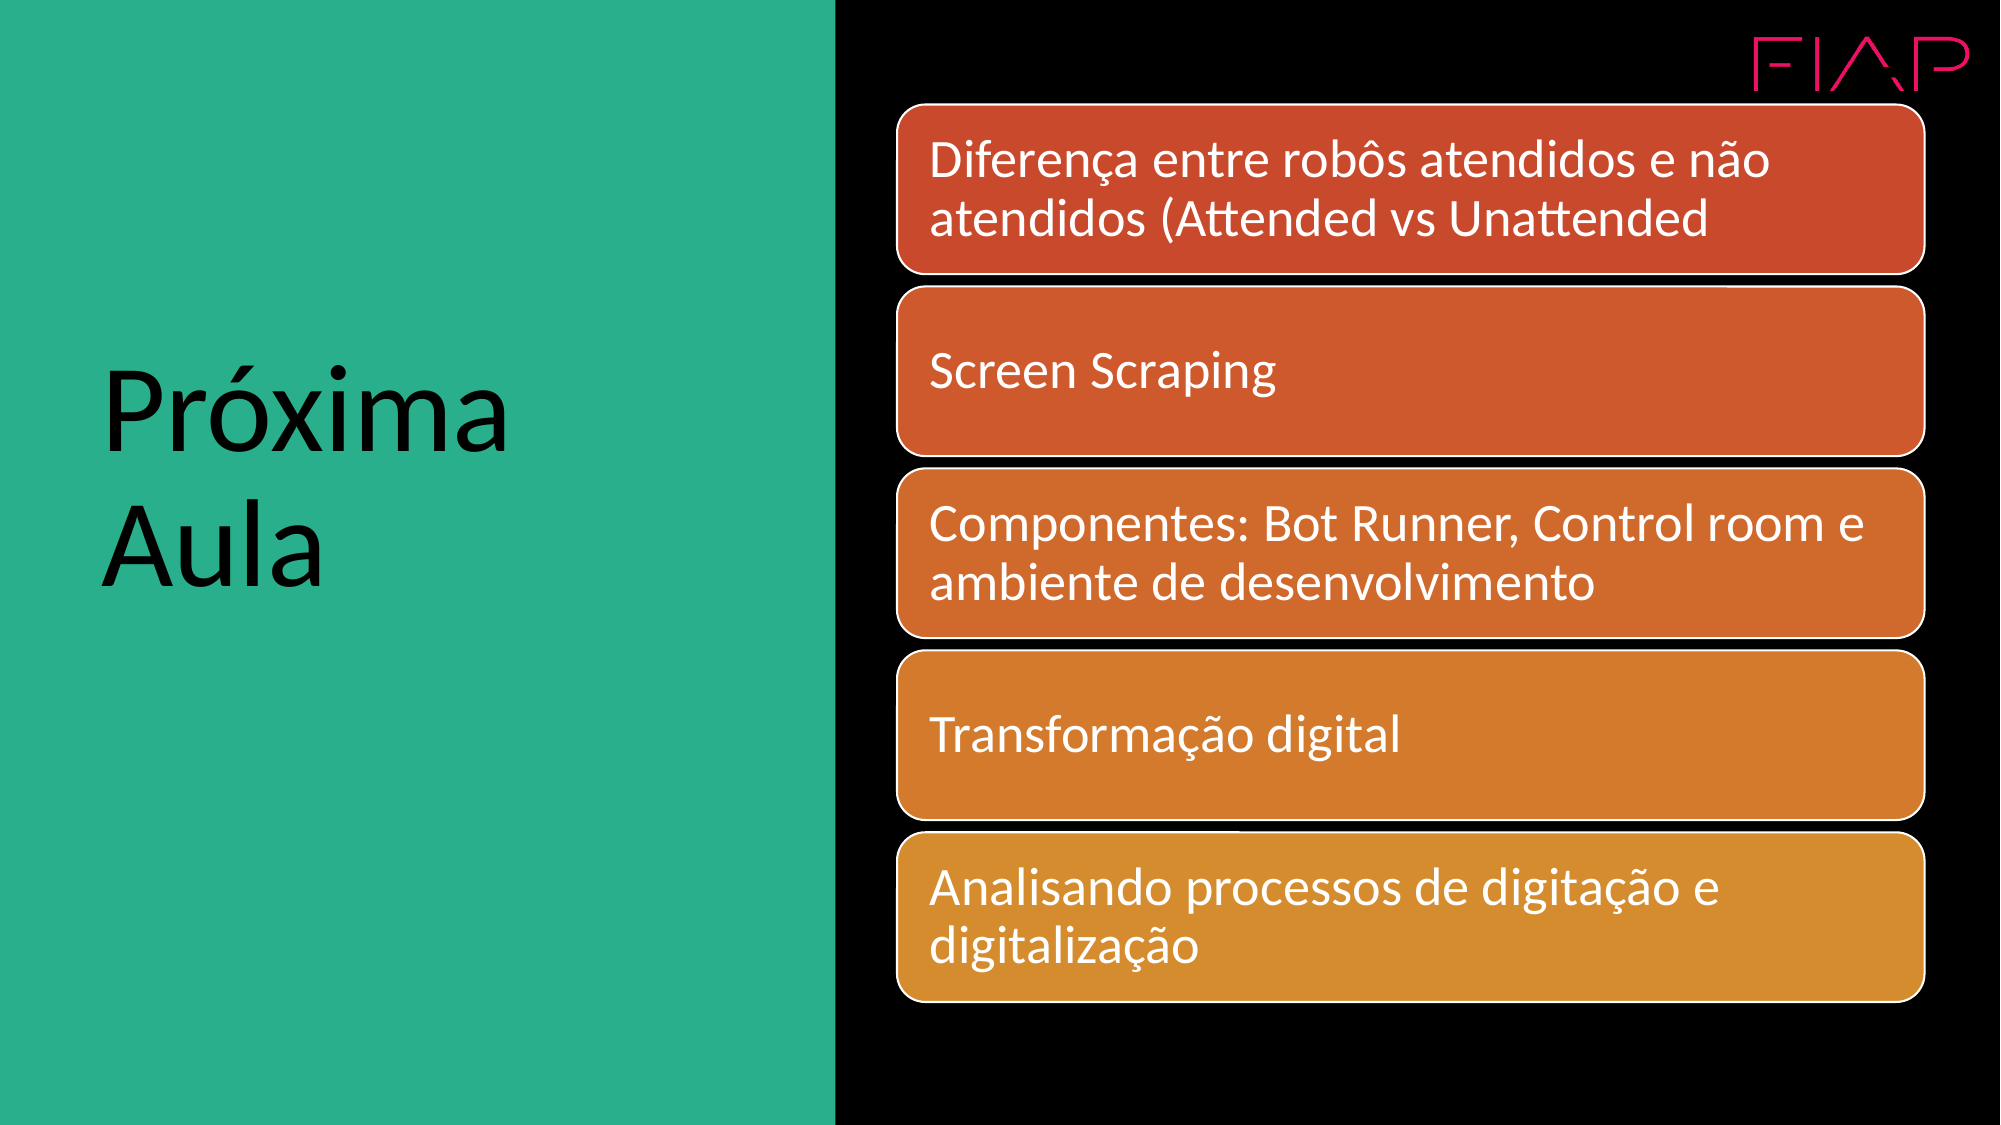

# Próxima Aula
Diferença entre robôs atendidos e não atendidos (Attended vs Unattended
Screen Scraping
Componentes: Bot Runner, Control room e ambiente de desenvolvimento
Transformação digital
Analisando processos de digitação e digitalização